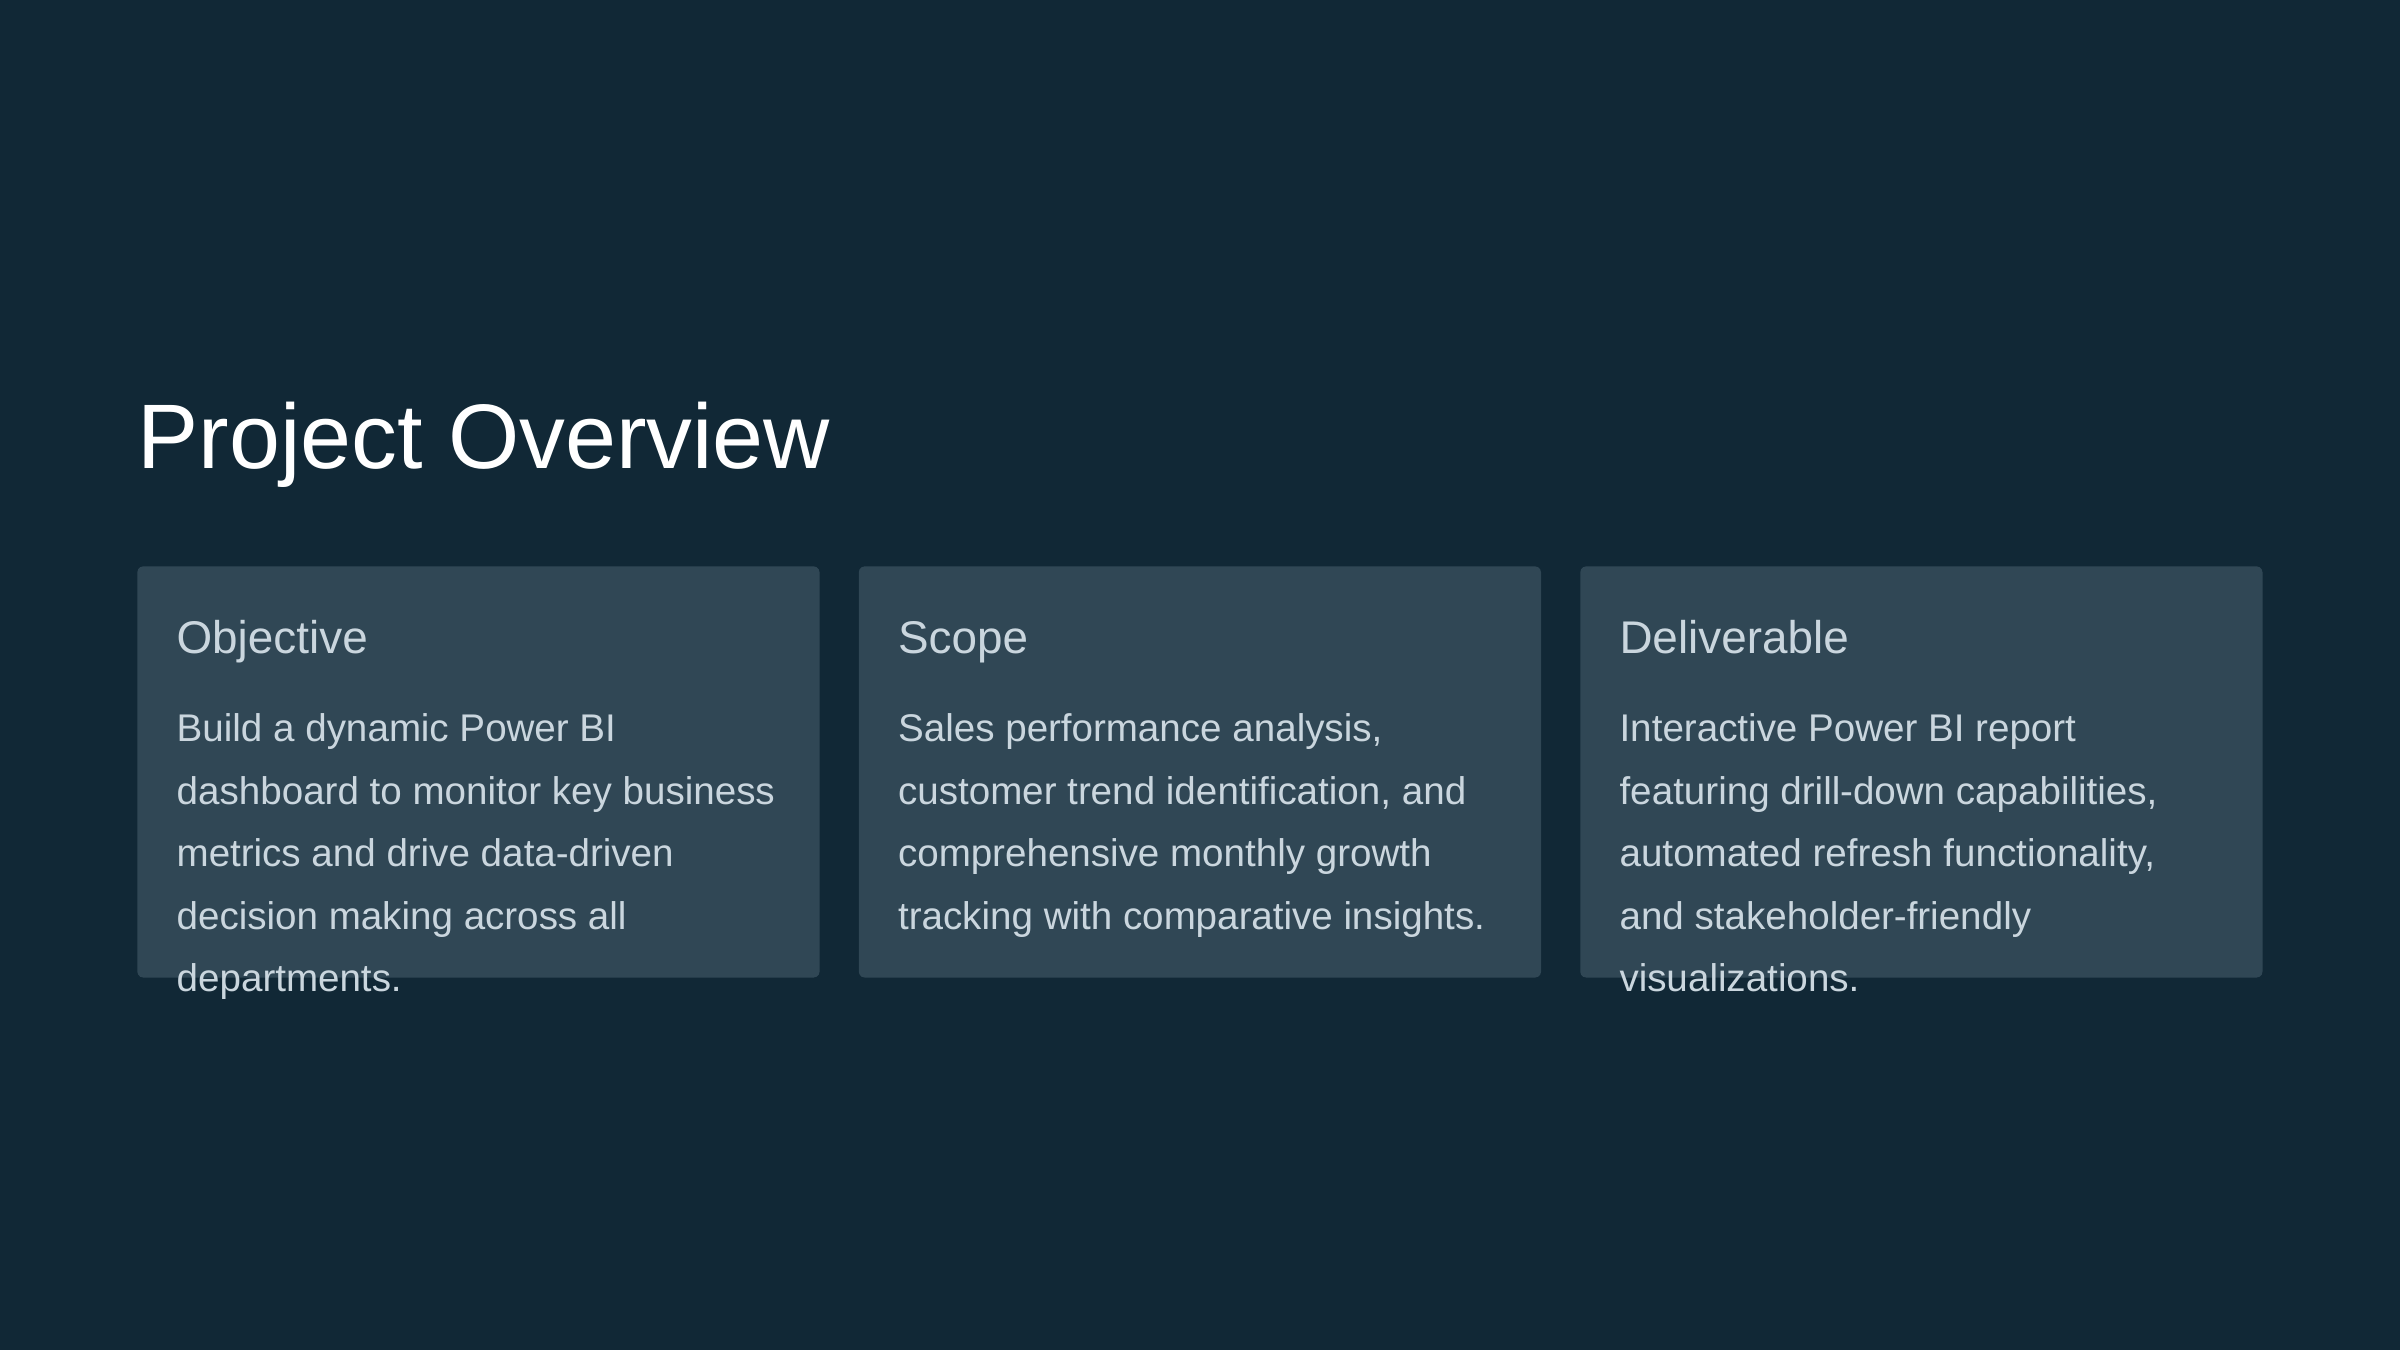

Project Overview

Objective
Scope
Deliverable
Build a dynamic Power BI dashboard to monitor key business metrics and drive data-driven decision making across all departments.
Sales performance analysis, customer trend identification, and comprehensive monthly growth tracking with comparative insights.
Interactive Power BI report featuring drill-down capabilities, automated refresh functionality, and stakeholder-friendly visualizations.